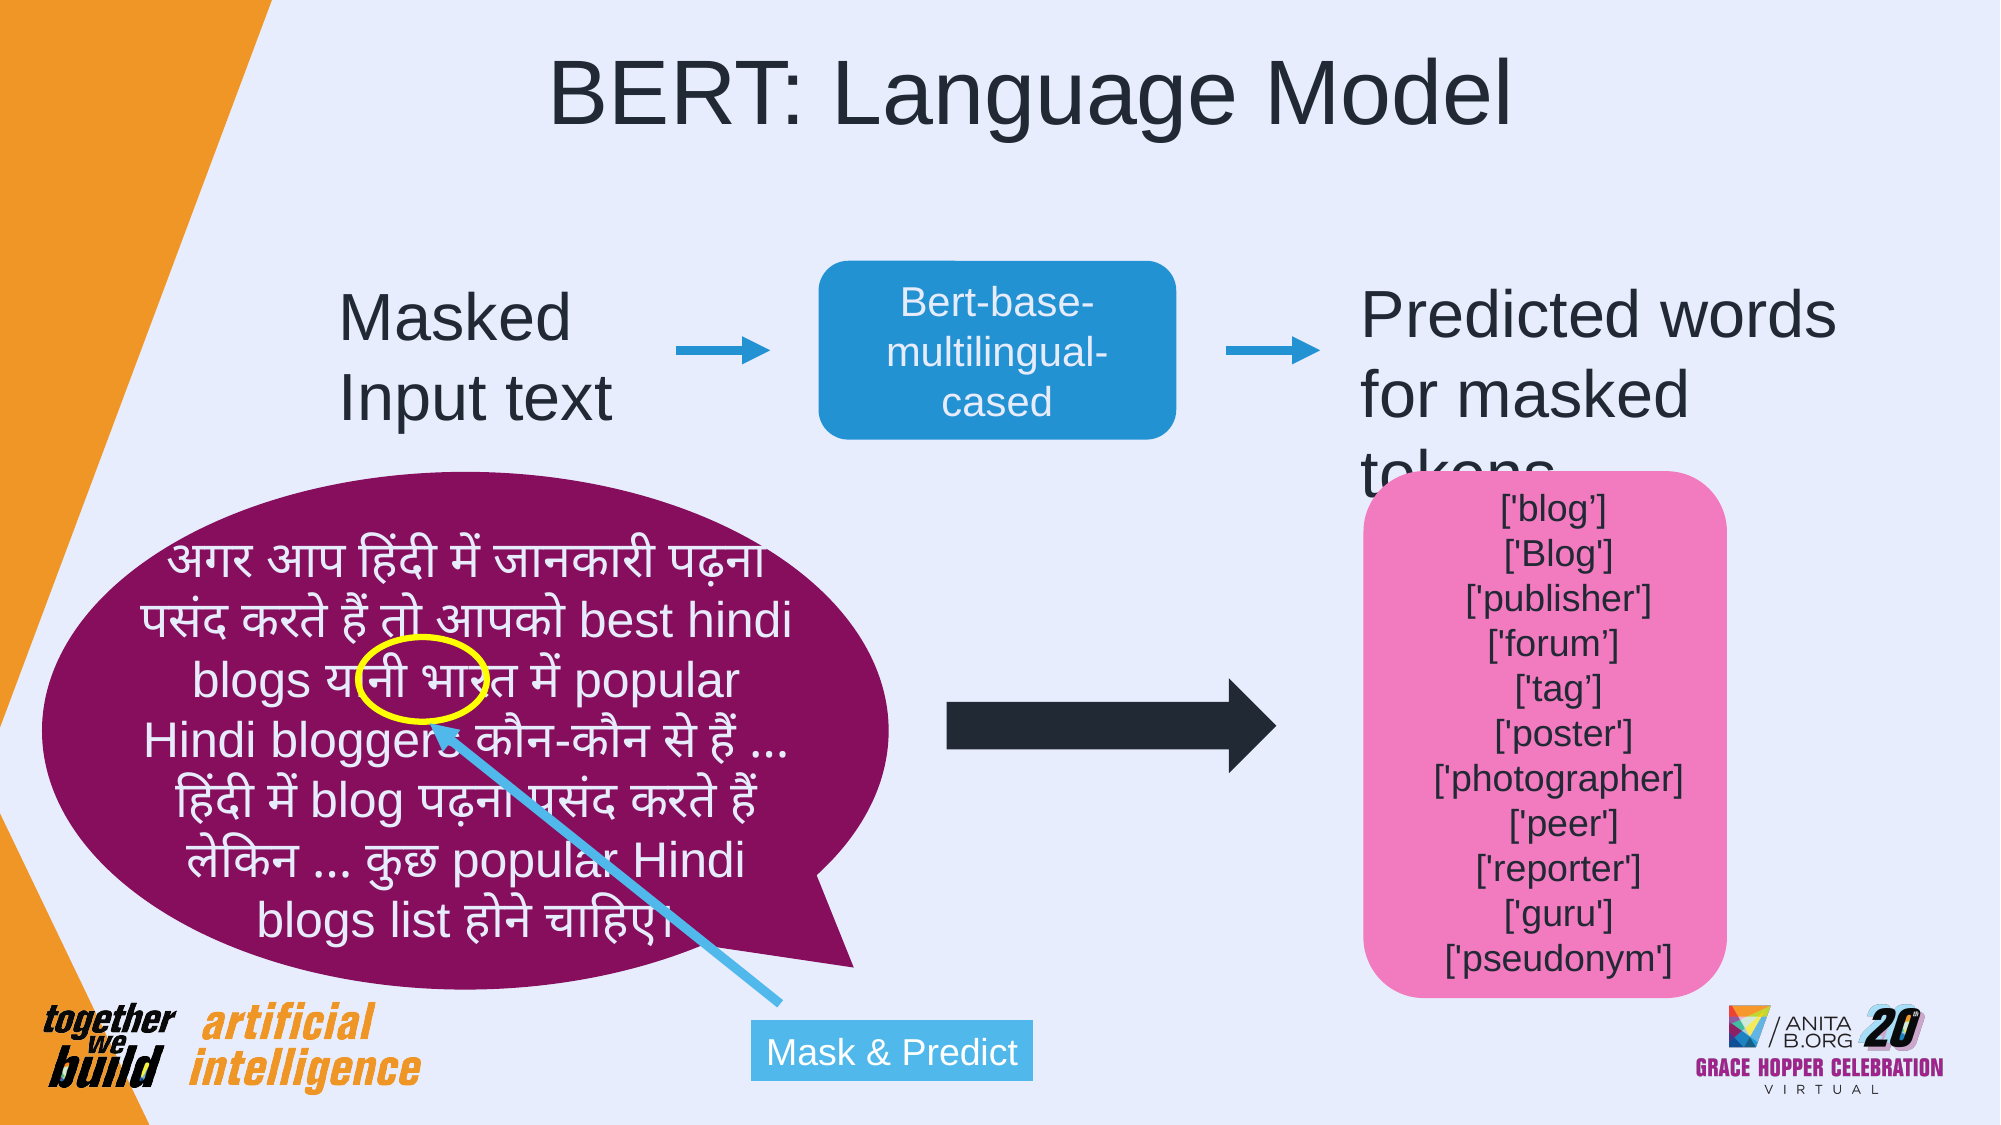

# BERT: Language Model
Bert-base-multilingual-cased
Predicted words for masked tokens
Masked Input text

['blog’]
['Blog'] ['publisher'] ['forum’]
['tag’]
 ['poster'] ['photographer]
 ['peer'] ['reporter'] ['guru'] ['pseudonym']
अगर आप हिंदी में जानकारी पढ़ना पसंद करते हैं तो आपको best hindi blogs यानी भारत में popular Hindi bloggers कौन-कौन से हैं … हिंदी में blog पढ़ना पसंद करते हैं लेकिन … कुछ popular Hindi blogs list होने चाहिए।

Mask & Predict